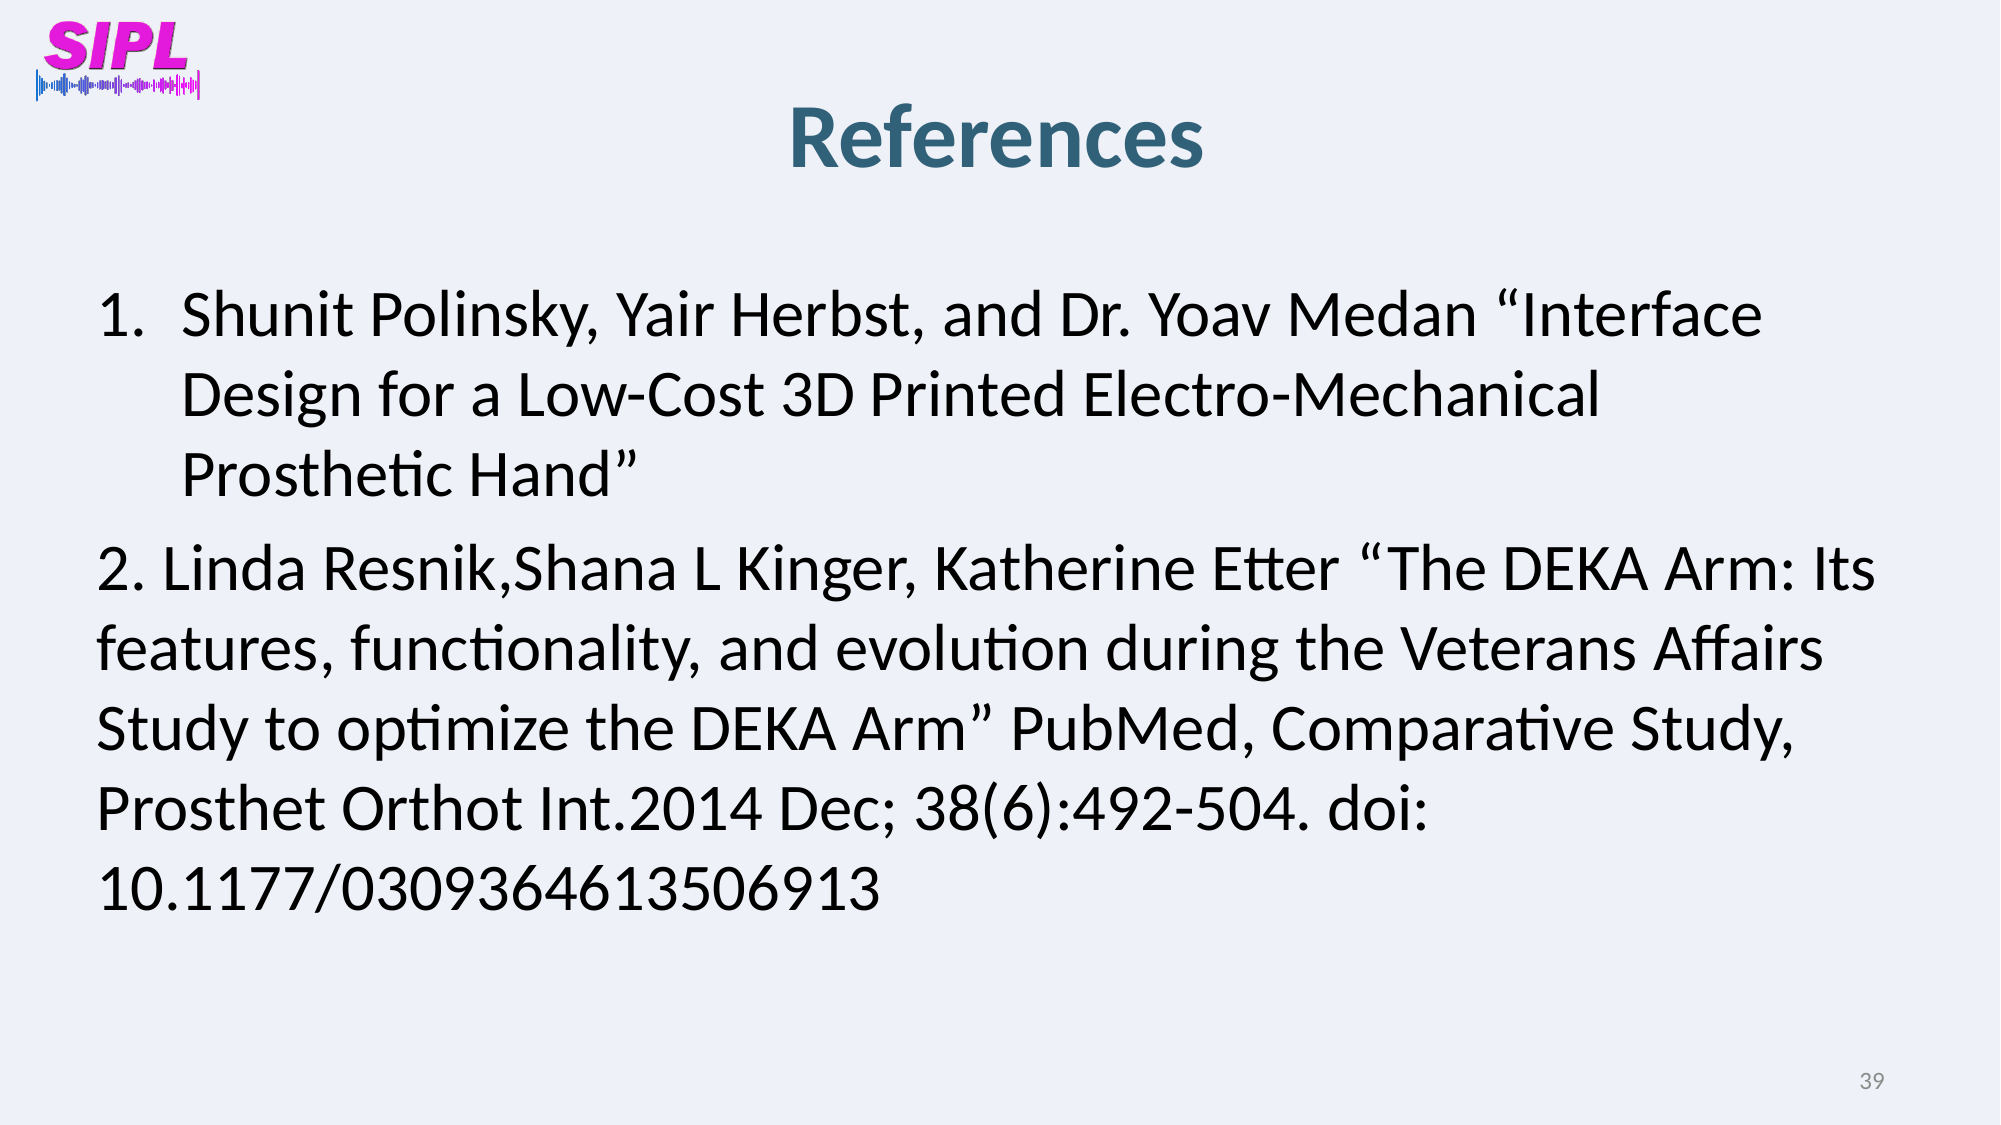

# References
Shunit Polinsky, Yair Herbst, and Dr. Yoav Medan “Interface Design for a Low-Cost 3D Printed Electro-Mechanical Prosthetic Hand”
2. Linda Resnik,Shana L Kinger, Katherine Etter “The DEKA Arm: Its features, functionality, and evolution during the Veterans Affairs Study to optimize the DEKA Arm” PubMed, Comparative Study, Prosthet Orthot Int.2014 Dec; 38(6):492-504. doi: 10.1177/0309364613506913
39